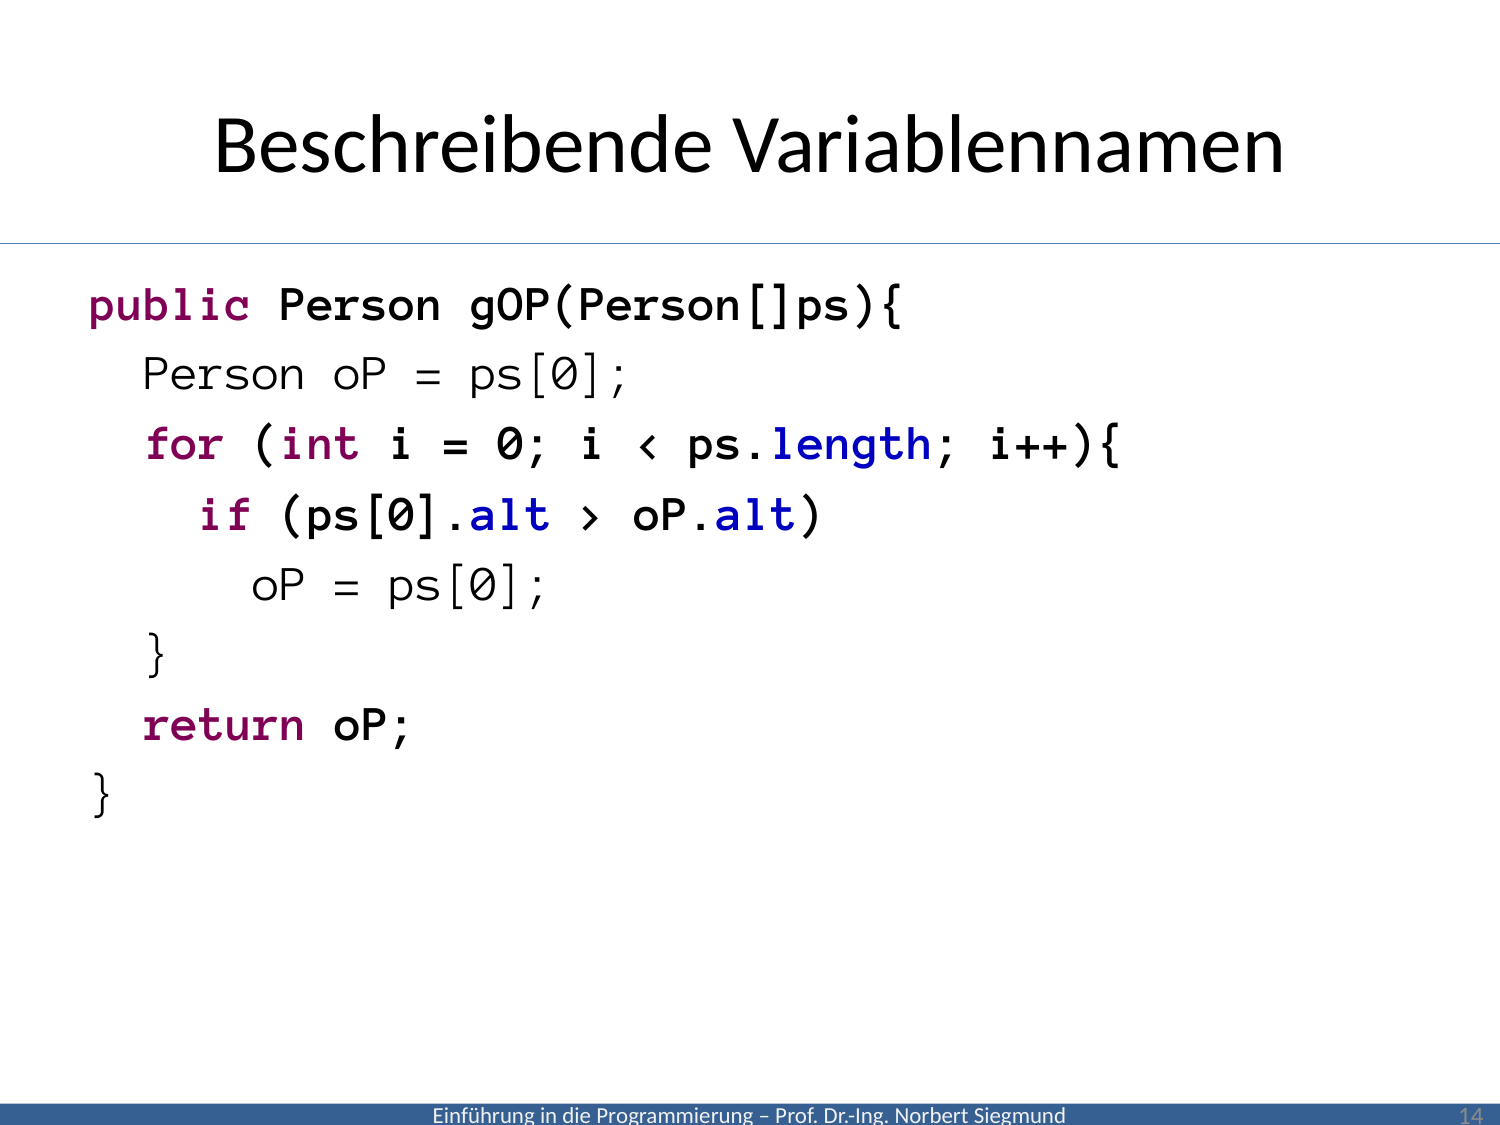

# Beschreibende Variablennamen
public Person gOP(Person[]ps){
  Person oP = ps[0];
  for (int i = 0; i < ps.length; i++){
    if (ps[0].alt > oP.alt)
      oP = ps[0];
  }
  return oP;
}

14